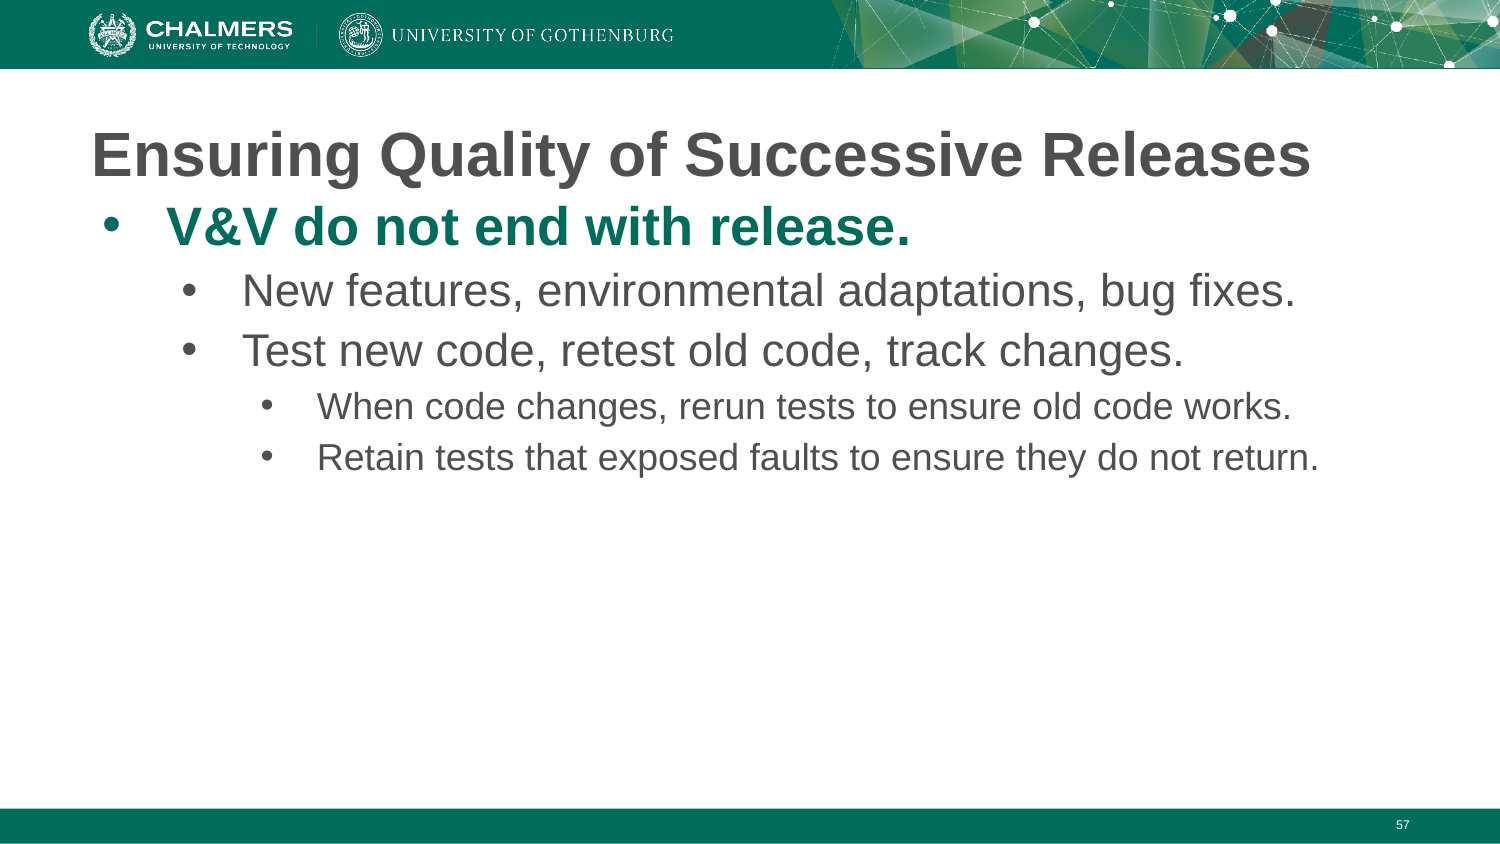

# Ensuring Quality of Successive Releases
V&V do not end with release.
New features, environmental adaptations, bug fixes.
Test new code, retest old code, track changes.
When code changes, rerun tests to ensure old code works.
Retain tests that exposed faults to ensure they do not return.
57